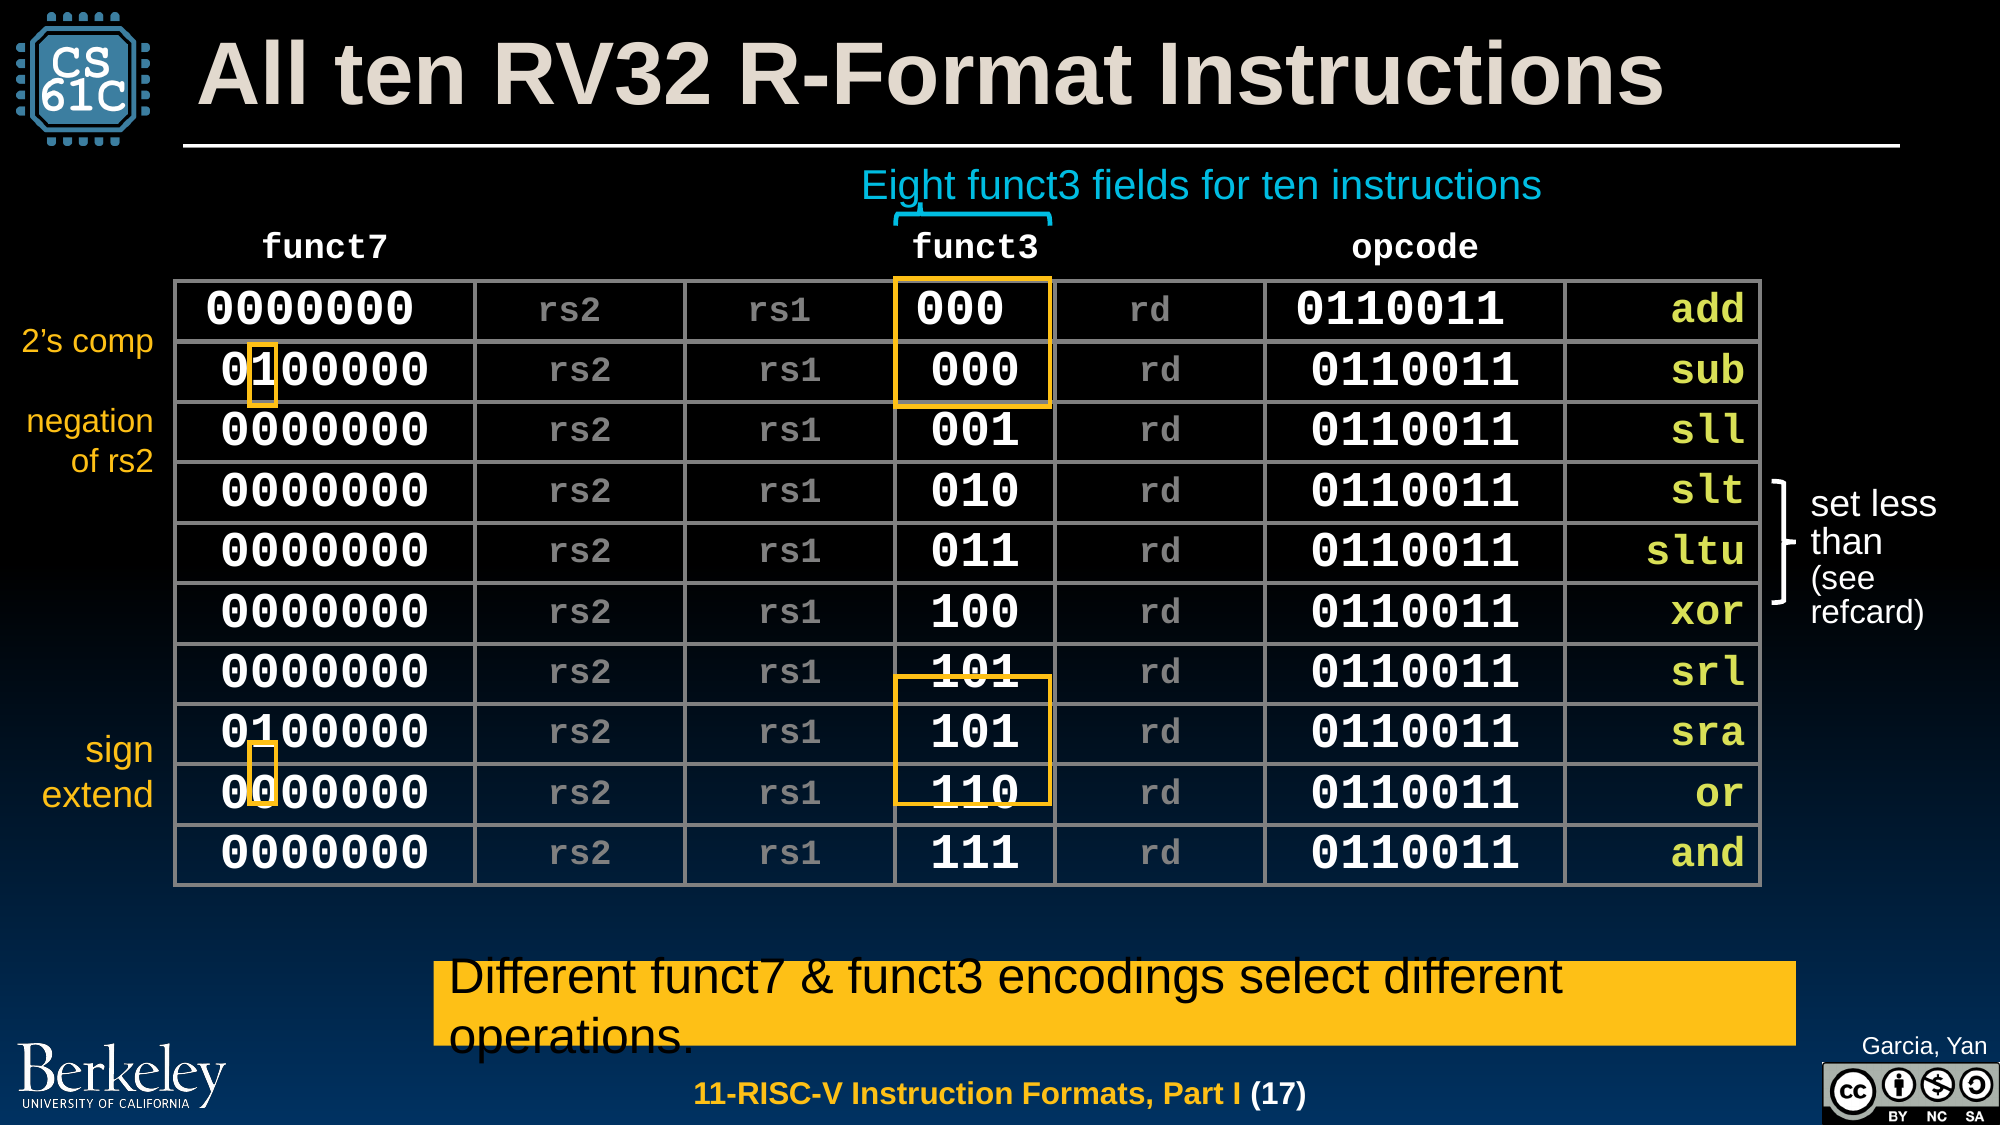

# All ten RV32 R-Format Instructions

Eight funct3 fields for ten instructions
| funct7 |  |  | funct3 |  | opcode |  |
| --- | --- | --- | --- | --- | --- | --- |
| 0000000 | rs2 | rs1 | 000 | rd | 0110011 | add |
| 0100000 | rs2 | rs1 | 000 | rd | 0110011 | sub |
| 0000000 | rs2 | rs1 | 001 | rd | 0110011 | sll |
| 0000000 | rs2 | rs1 | 010 | rd | 0110011 | slt |
| 0000000 | rs2 | rs1 | 011 | rd | 0110011 | sltu |
| 0000000 | rs2 | rs1 | 100 | rd | 0110011 | xor |
| 0000000 | rs2 | rs1 | 101 | rd | 0110011 | srl |
| 0100000 | rs2 | rs1 | 101 | rd | 0110011 | sra |
| 0000000 | rs2 | rs1 | 110 | rd | 0110011 | or |
| 0000000 | rs2 | rs1 | 111 | rd | 0110011 | and |

2’s comp  negation of rs2

set less than
(see refcard)

sign extend

Different funct7 & funct3 encodings select different operations.